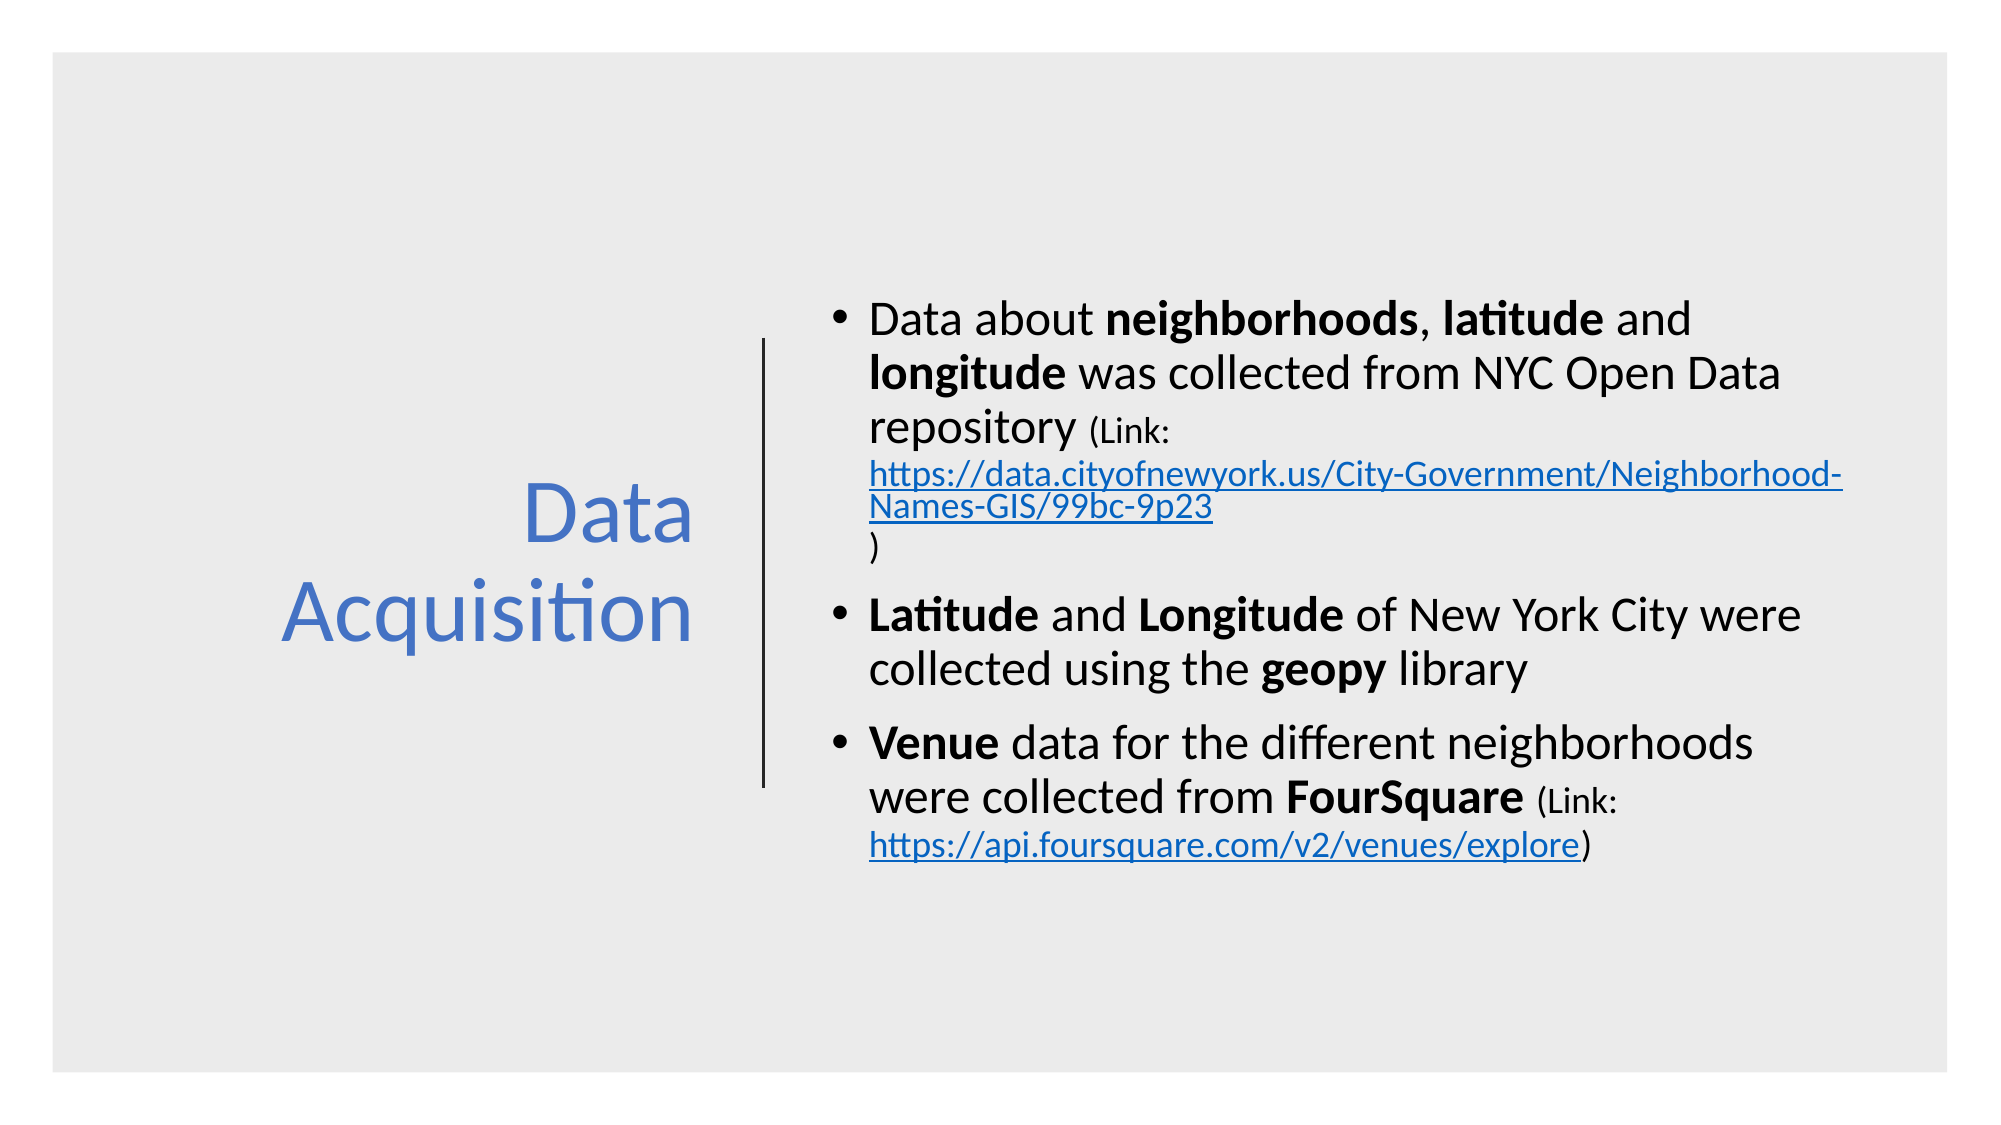

# Data Acquisition
Data about neighborhoods, latitude and longitude was collected from NYC Open Data repository (Link: https://data.cityofnewyork.us/City-Government/Neighborhood-Names-GIS/99bc-9p23)
Latitude and Longitude of New York City were collected using the geopy library
Venue data for the different neighborhoods were collected from FourSquare (Link: https://api.foursquare.com/v2/venues/explore)